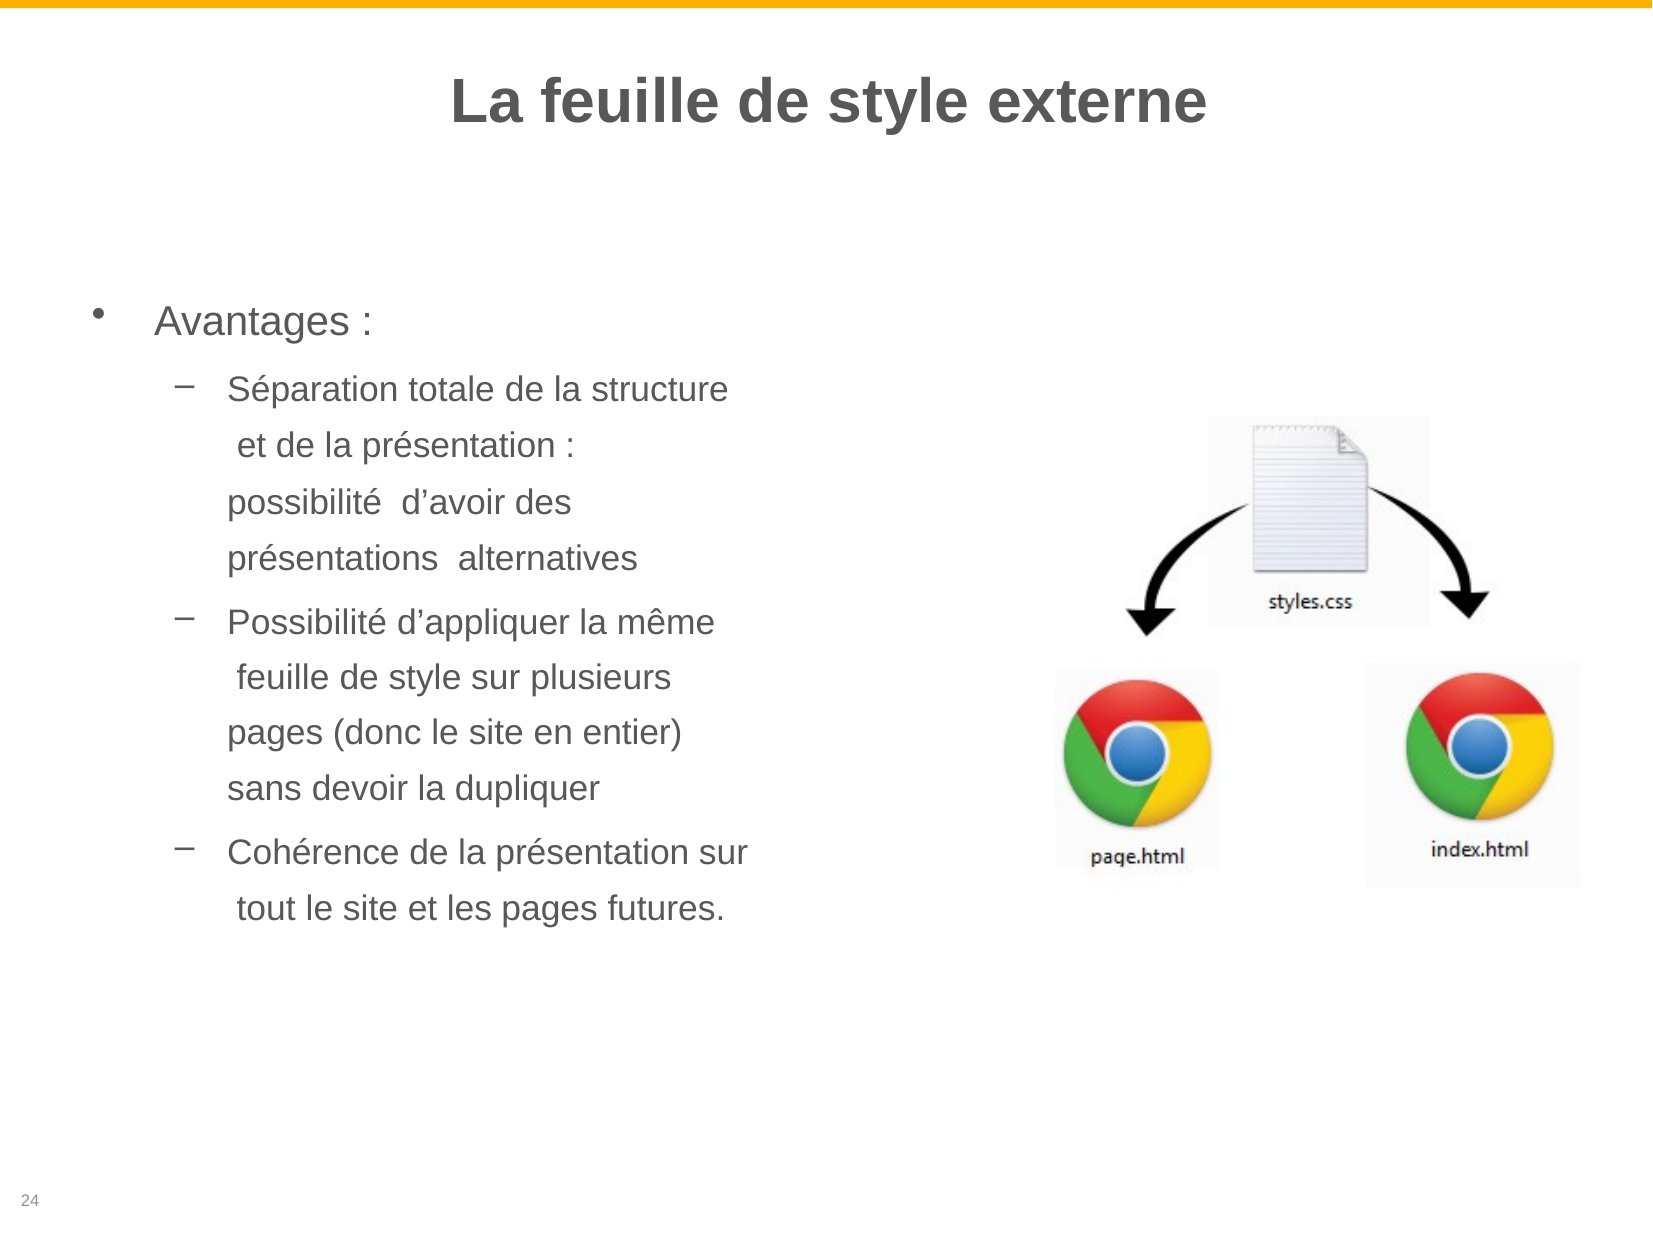

# La feuille de style externe
Avantages :
Séparation totale de la structure  et de la présentation : possibilité  d’avoir des présentations  alternatives
Possibilité d’appliquer la même  feuille de style sur plusieurs  pages (donc le site en entier)  sans devoir la dupliquer
Cohérence de la présentation sur  tout le site et les pages futures.

24